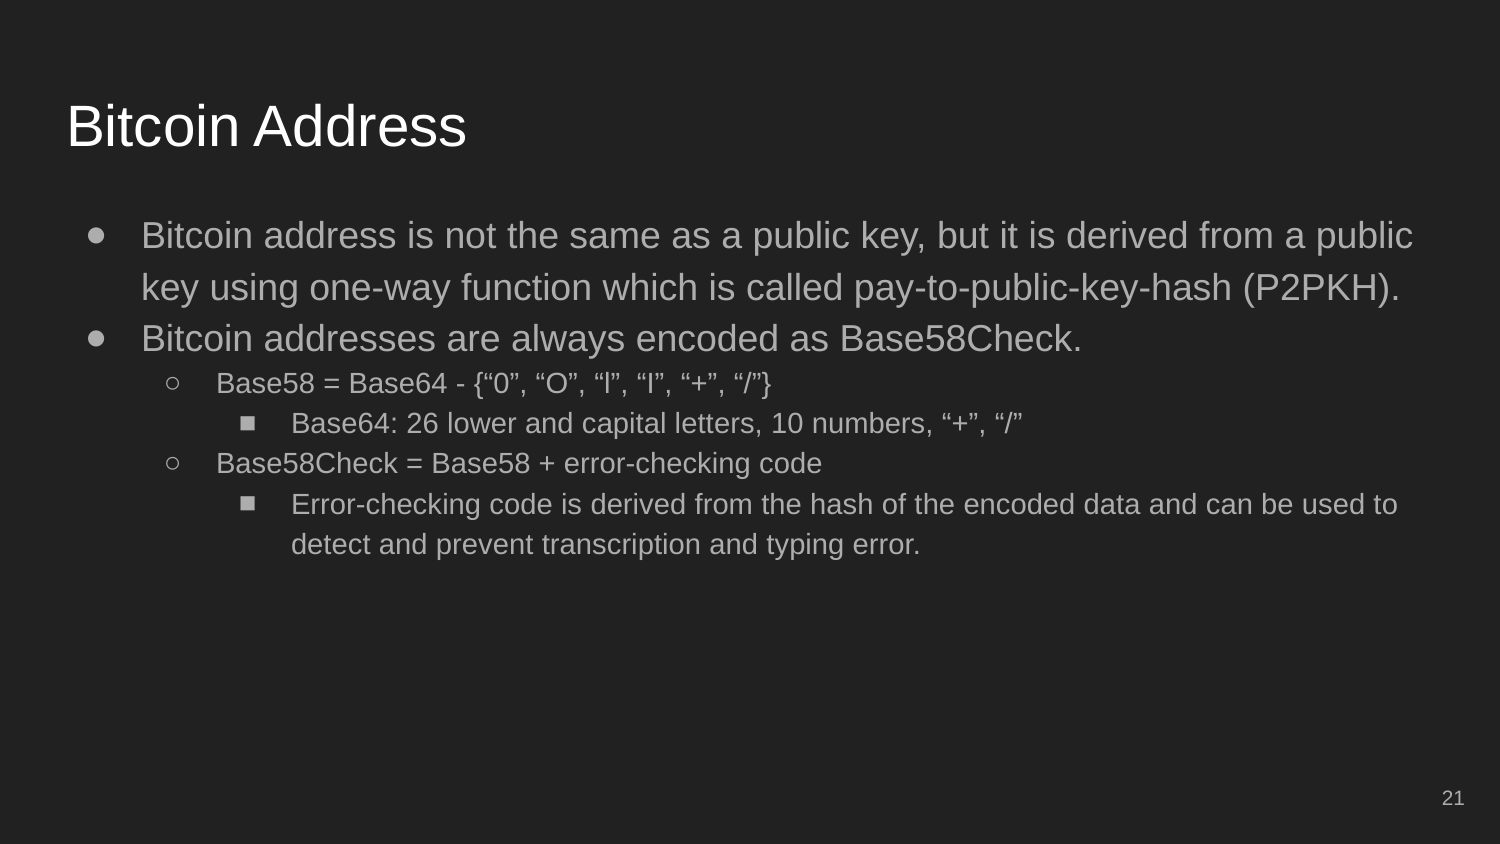

# Bitcoin Address
Bitcoin address is not the same as a public key, but it is derived from a public key using one-way function which is called pay-to-public-key-hash (P2PKH).
Bitcoin addresses are always encoded as Base58Check.
Base58 = Base64 - {“0”, “O”, “l”, “I”, “+”, “/”}
Base64: 26 lower and capital letters, 10 numbers, “+”, “/”
Base58Check = Base58 + error-checking code
Error-checking code is derived from the hash of the encoded data and can be used to detect and prevent transcription and typing error.
21